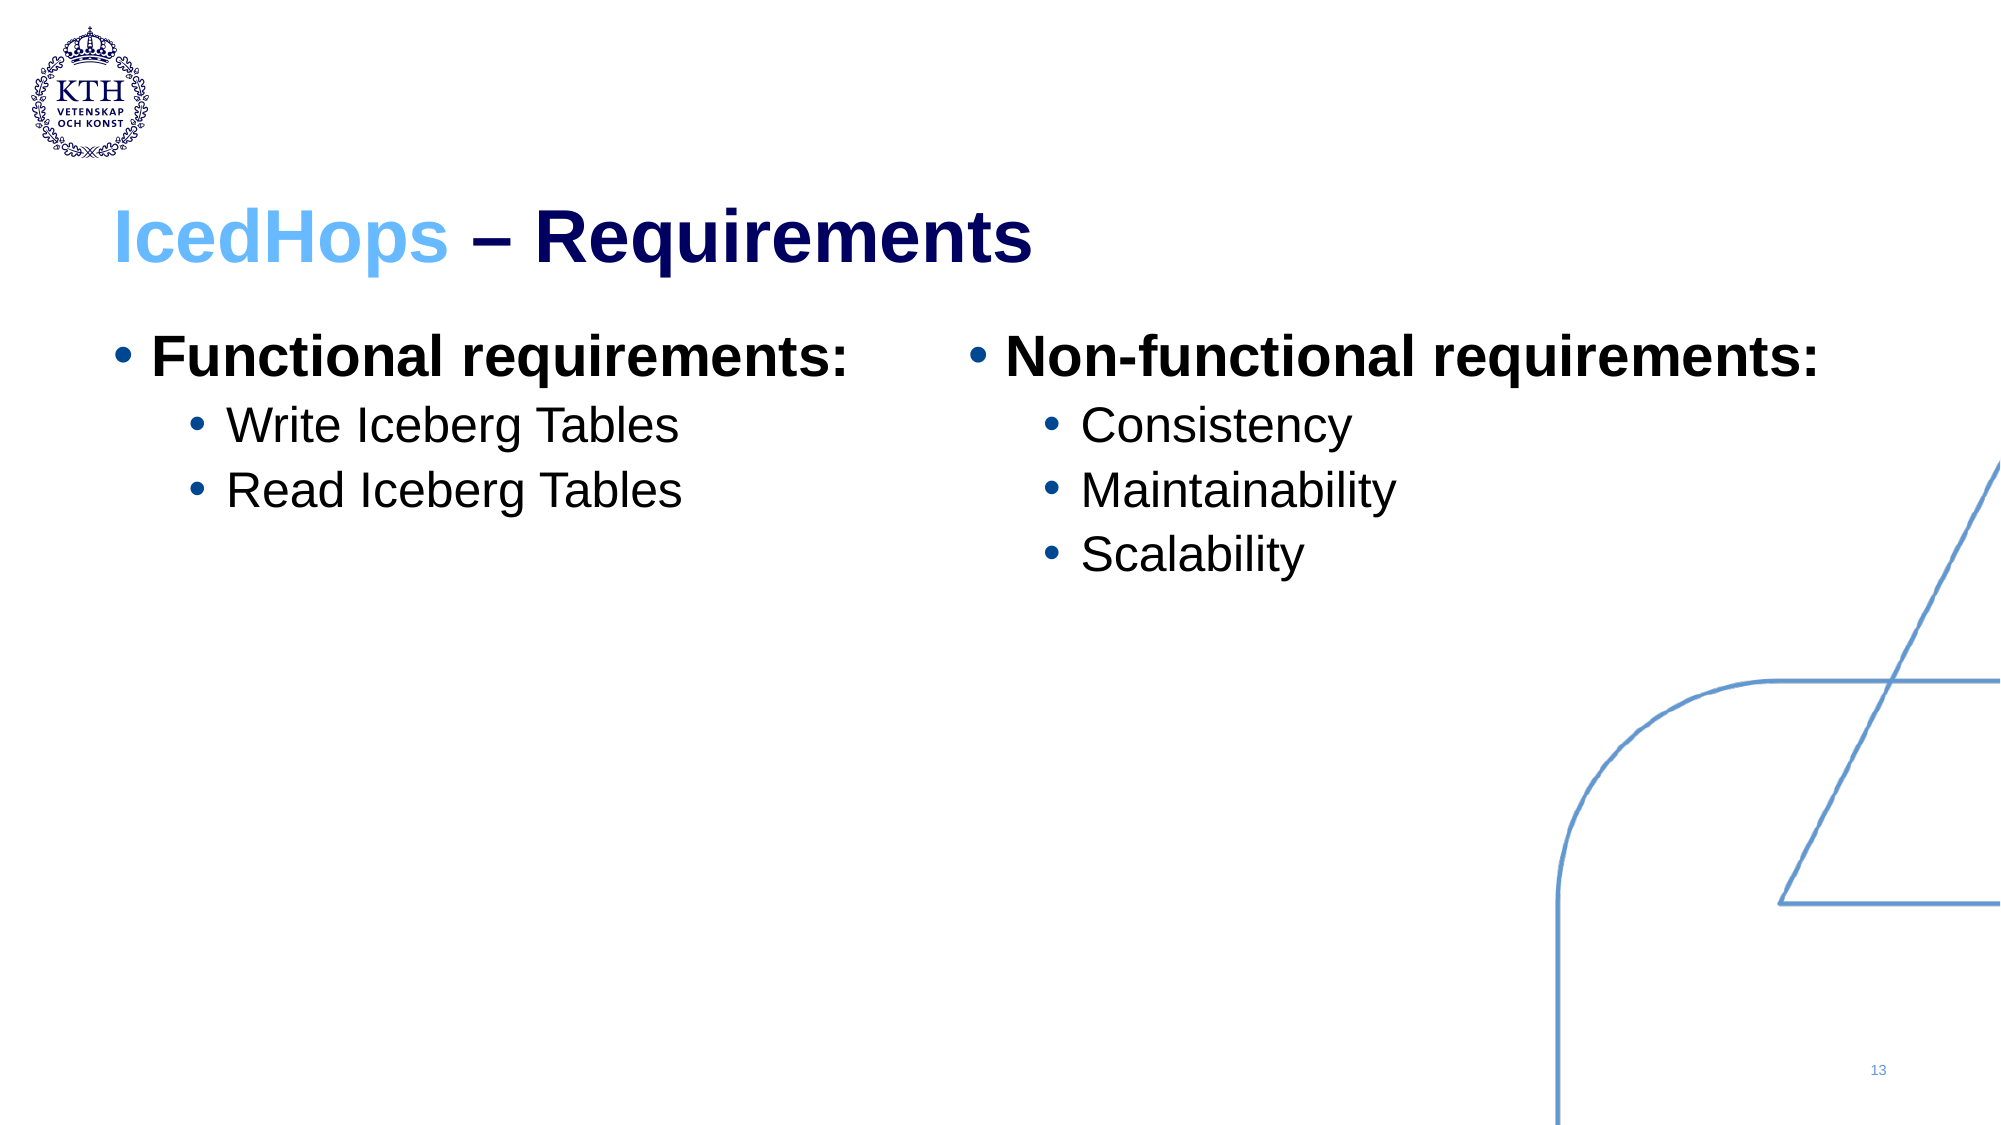

# IcedHops – Requirements
Functional requirements:
Write Iceberg Tables
Read Iceberg Tables

Non-functional requirements:
Consistency
Maintainability
Scalability
13